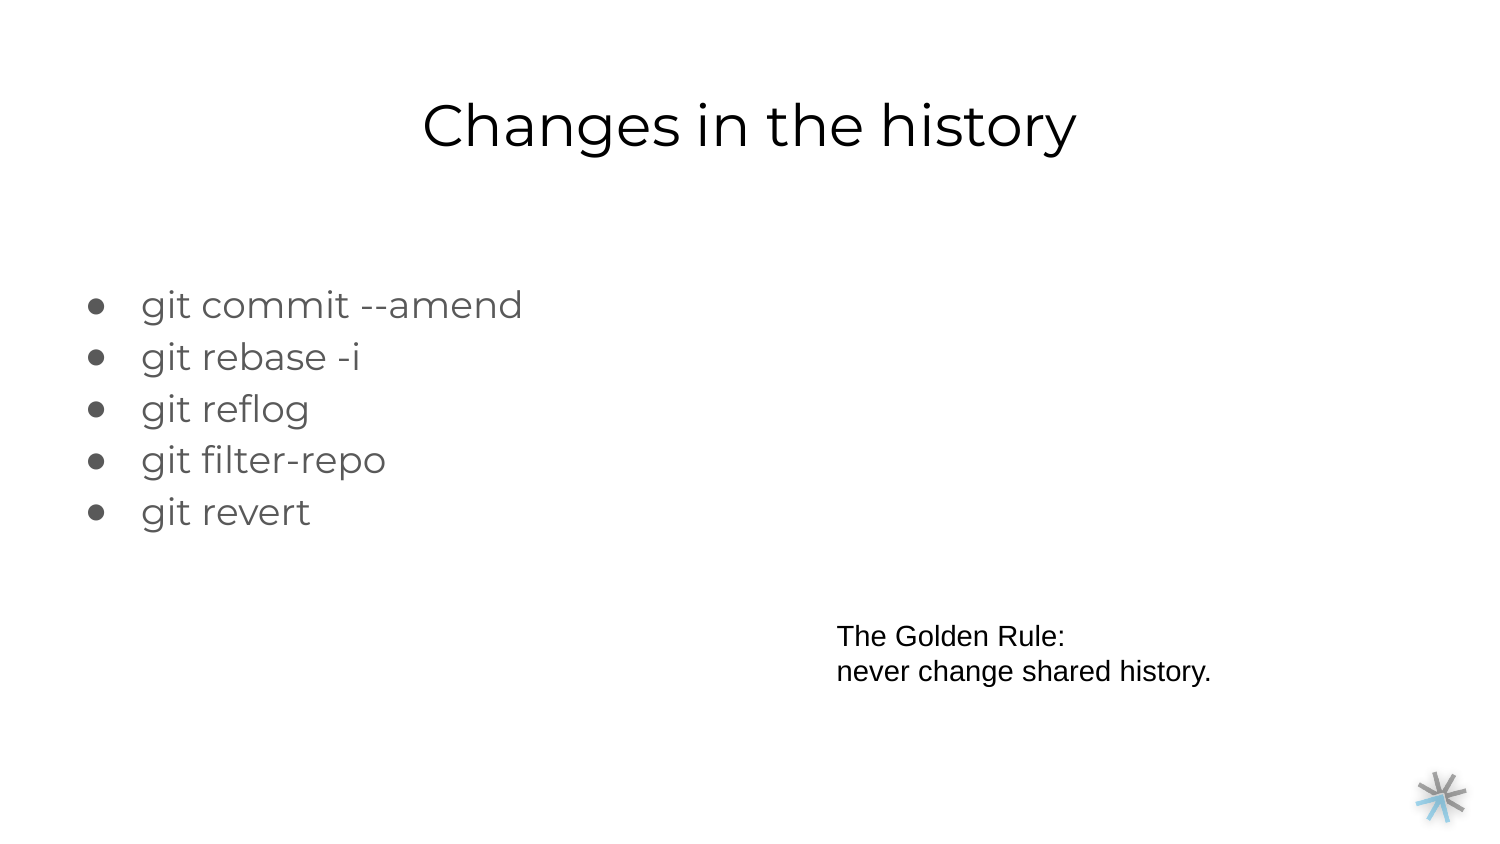

# Changes in the history
git commit --amend
git rebase -i
git reflog
git filter-repo
git revert
The Golden Rule:
never change shared history.